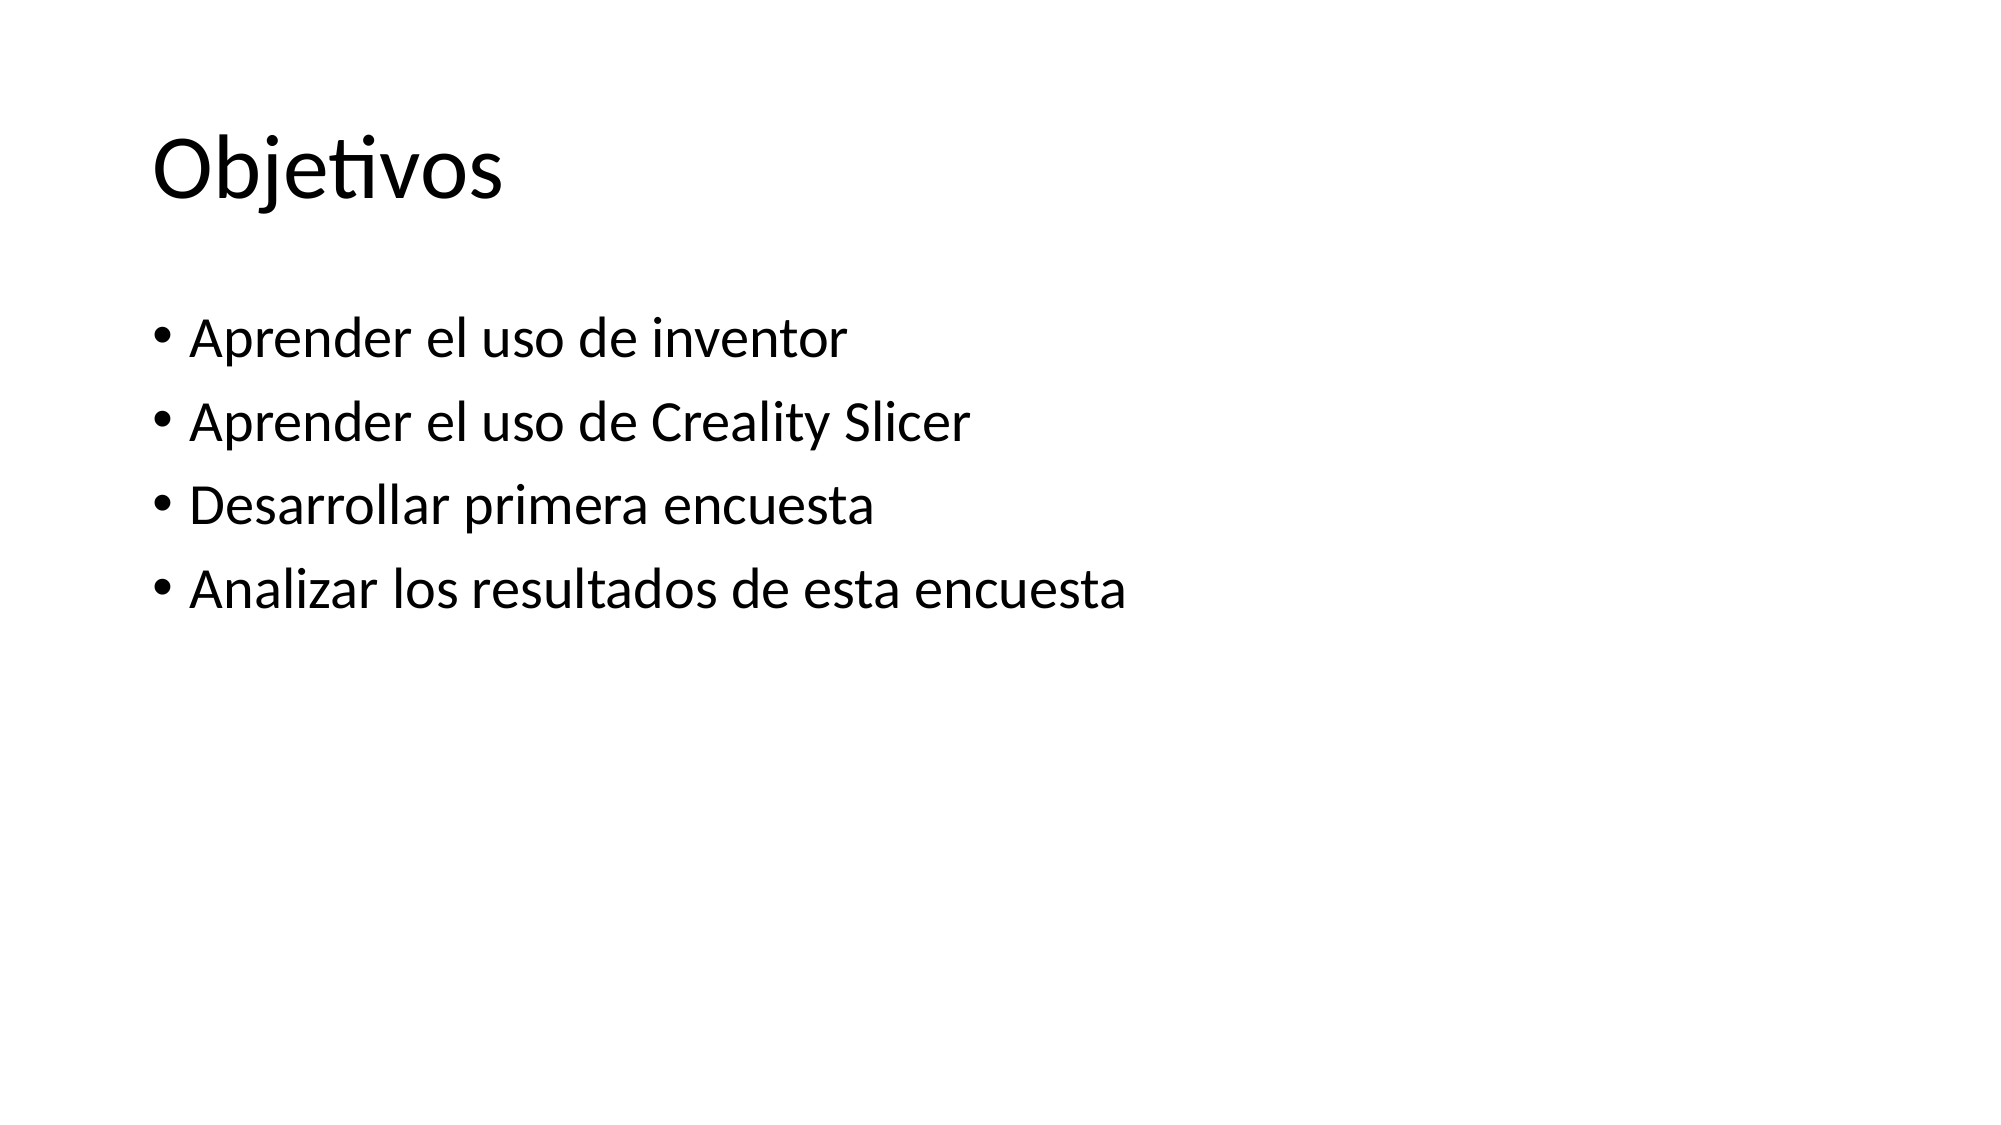

# Objetivos
Aprender el uso de inventor
Aprender el uso de Creality Slicer
Desarrollar primera encuesta
Analizar los resultados de esta encuesta